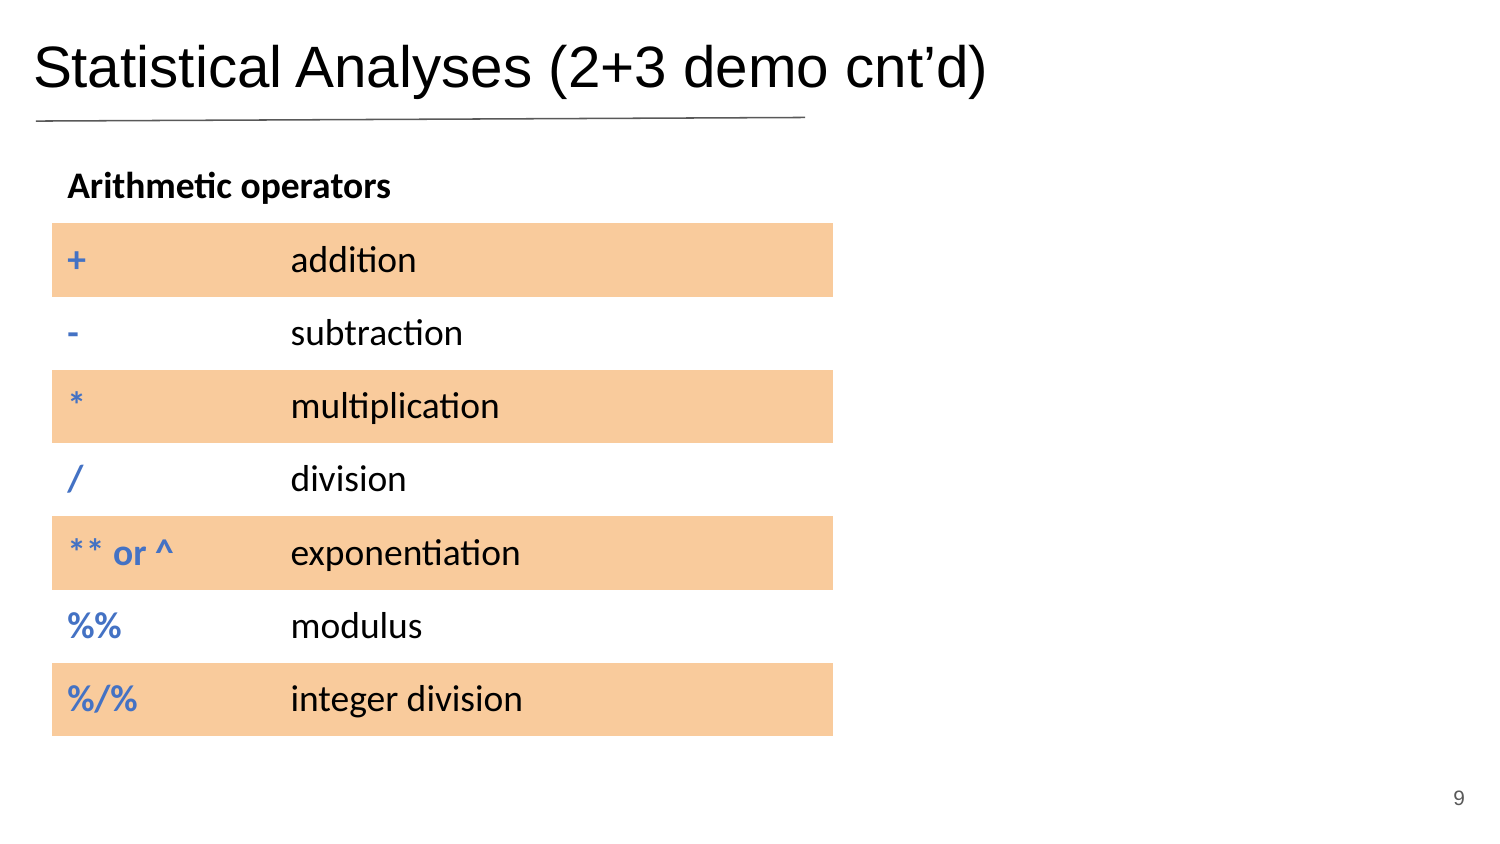

Statistical Analyses (2+3 demo cnt’d)
| Arithmetic operators |  |
| --- | --- |
| + | addition |
| - | subtraction |
| \* | multiplication |
| / | division |
| \*\* or ^ | exponentiation |
| %% | modulus |
| %/% | integer division |
9